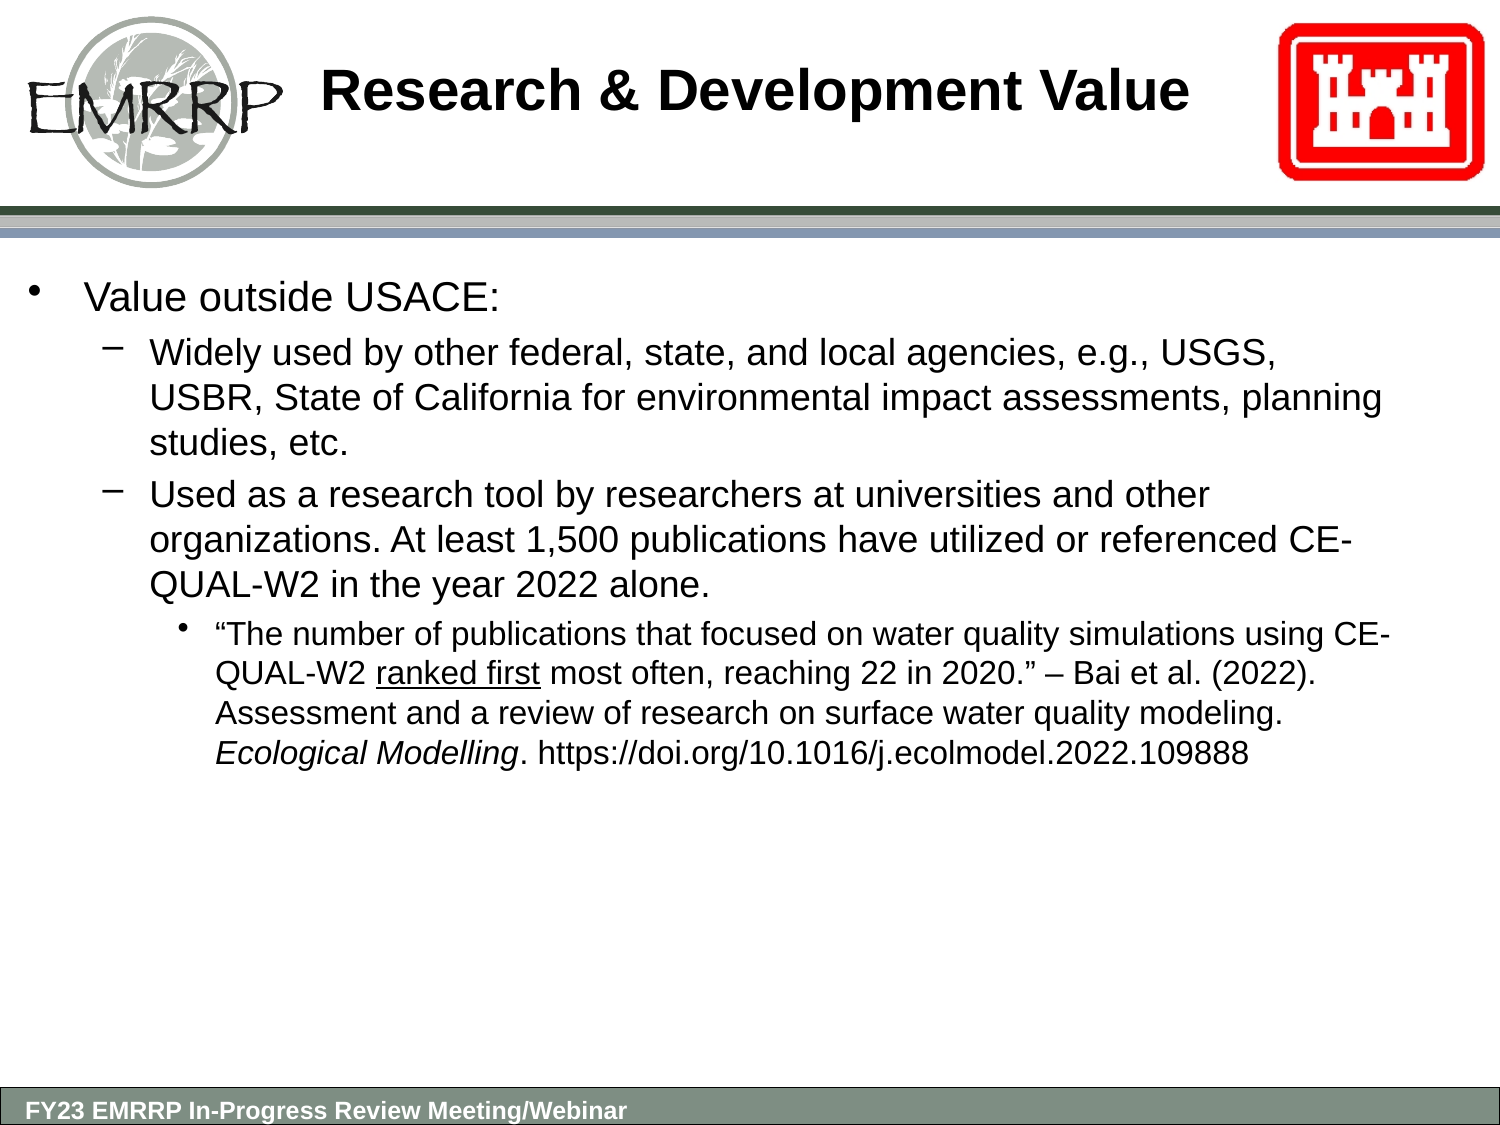

# Research & Development Value
Value outside USACE:
Widely used by other federal, state, and local agencies, e.g., USGS, USBR, State of California for environmental impact assessments, planning studies, etc.
Used as a research tool by researchers at universities and other organizations. At least 1,500 publications have utilized or referenced CE-QUAL-W2 in the year 2022 alone.
“The number of publications that focused on water quality simulations using CE-QUAL-W2 ranked first most often, reaching 22 in 2020.” – Bai et al. (2022). Assessment and a review of research on surface water quality modeling. Ecological Modelling. https://doi.org/10.1016/j.ecolmodel.2022.109888